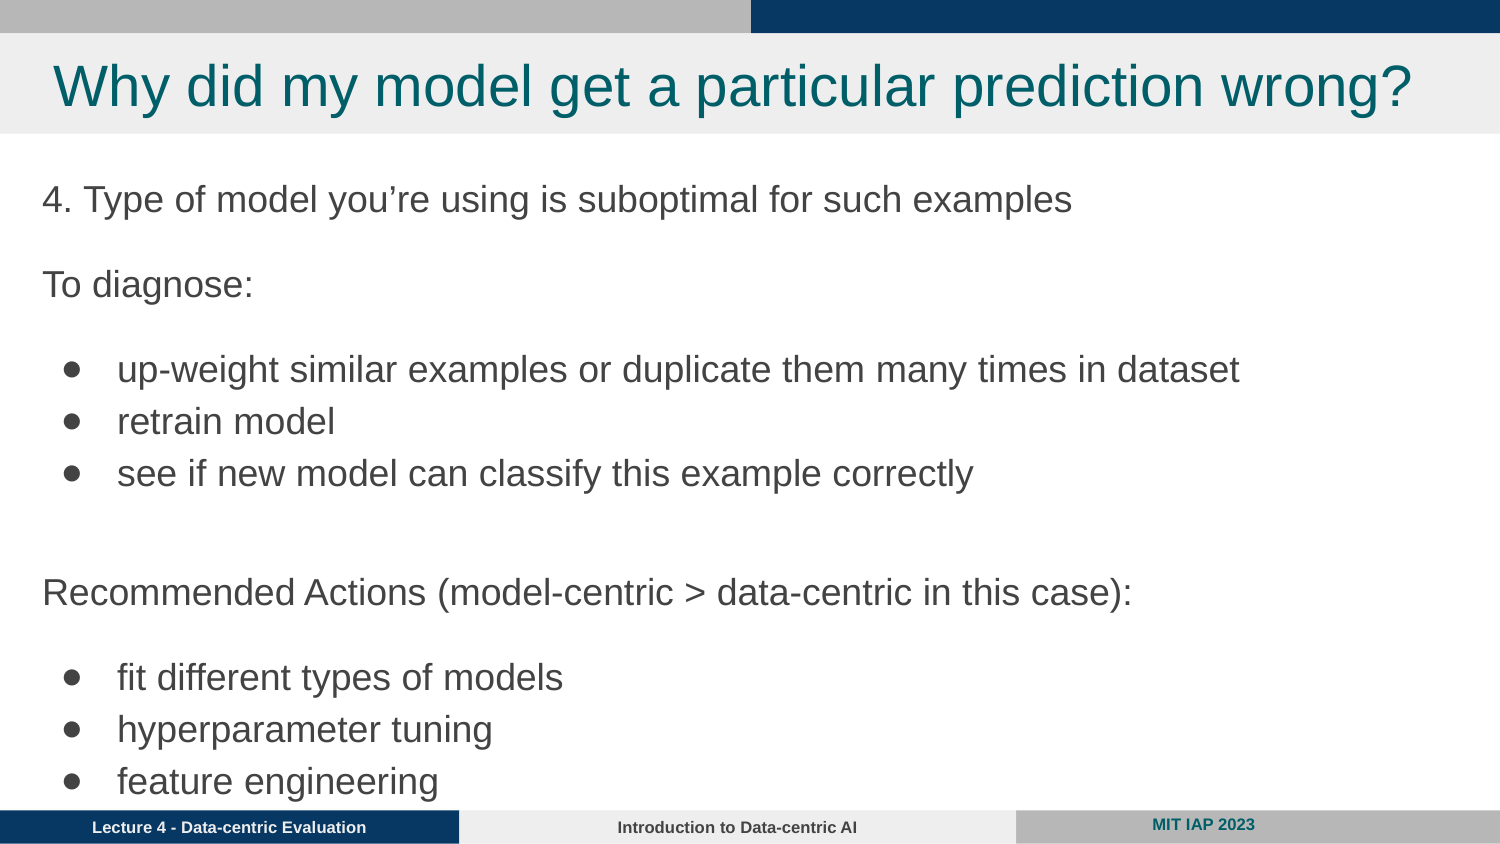

# Why did my model get a particular prediction wrong?

4. Type of model you’re using is suboptimal for such examples
To diagnose:
up-weight similar examples or duplicate them many times in dataset
retrain model
see if new model can classify this example correctly
Recommended Actions (model-centric > data-centric in this case):
fit different types of models
hyperparameter tuning
feature engineering